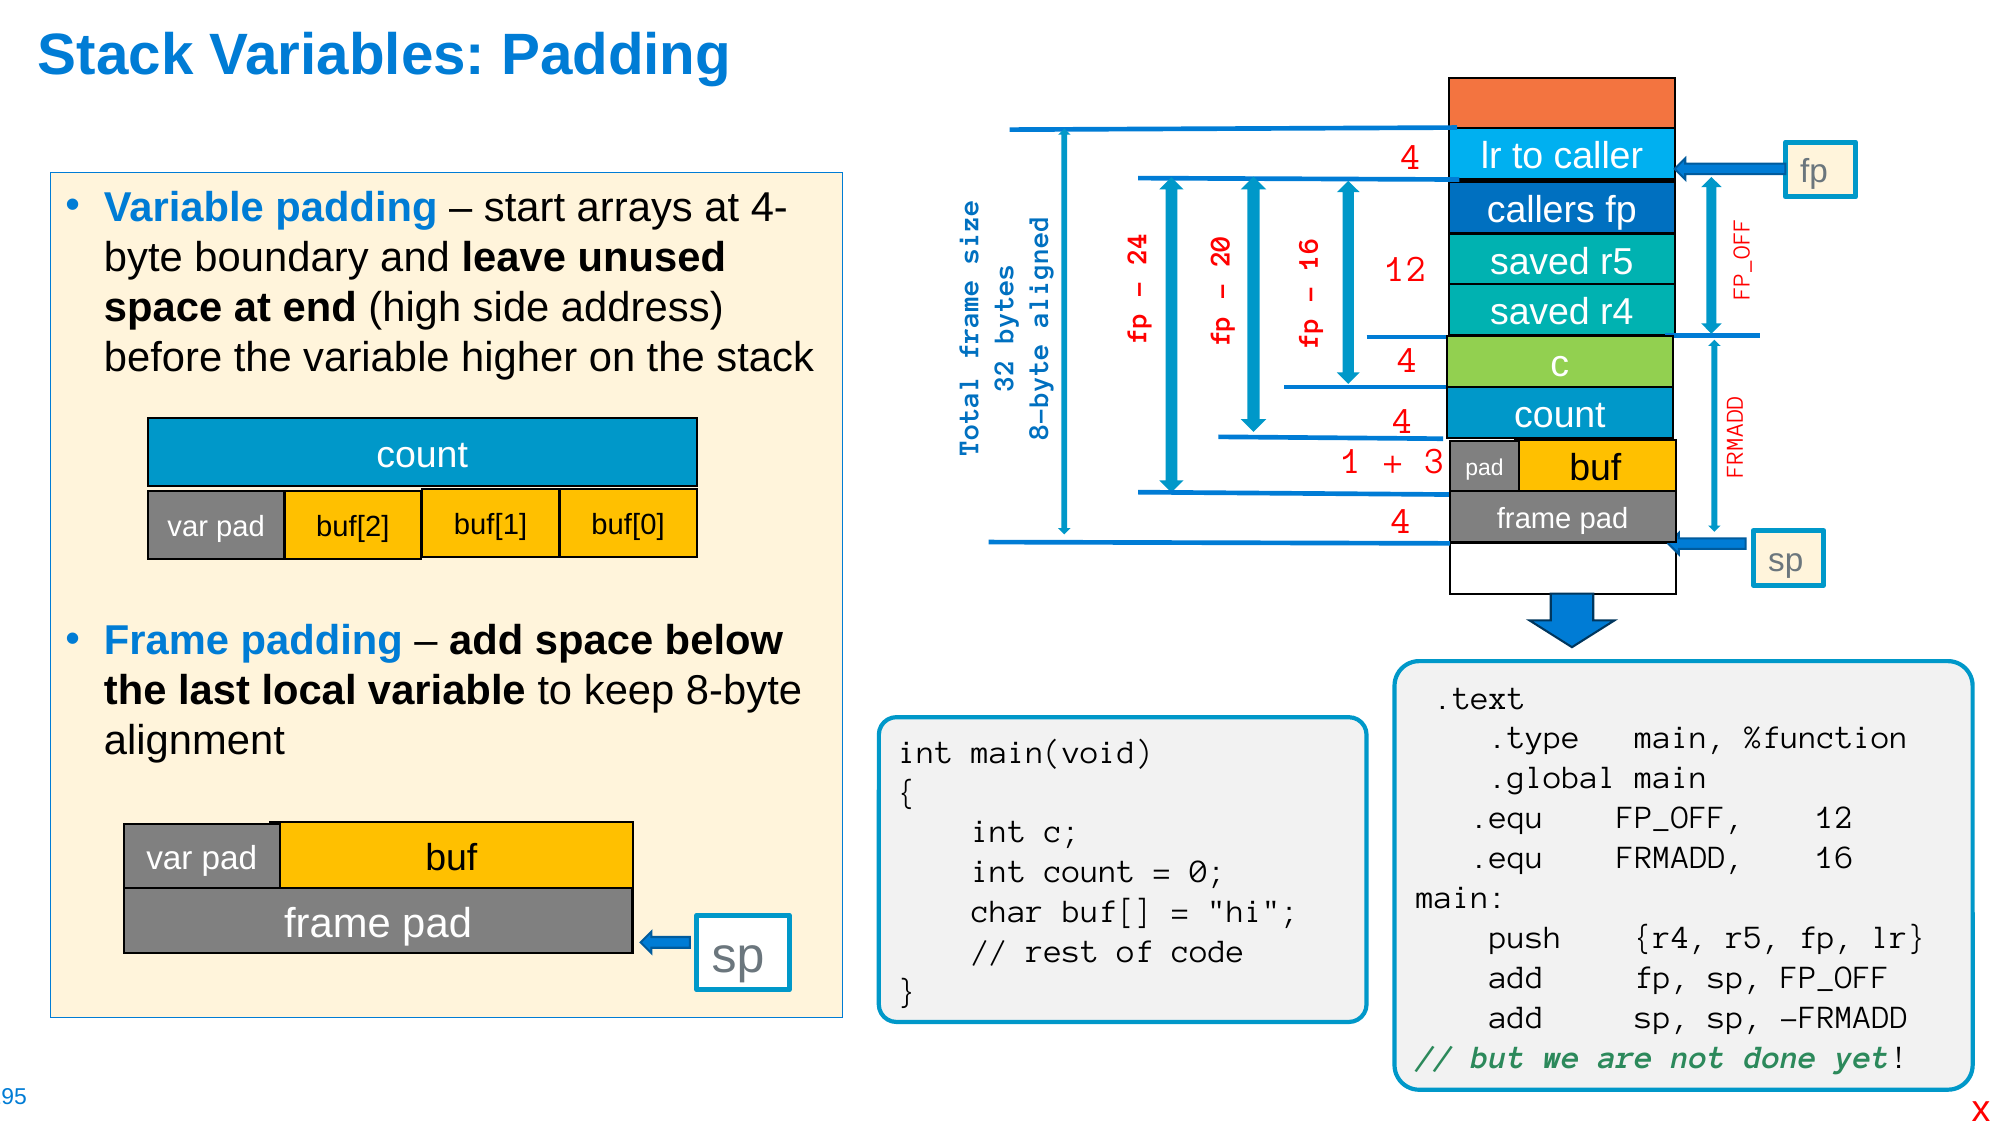

# Stack Variables: Padding

4
lr to caller

fp

Variable padding – start arrays at 4-byte boundary and leave unused space at end (high side address) before the variable higher on the stack

Frame padding – add space below the last local variable to keep 8-byte alignment

callers fp
FP_OFF
saved r5
12
fp - 24
fp - 20
fp - 16
Total frame size
32 bytes
8-byte aligned
saved r4
4
c

count
4
FRMADD
count
buf[0]
buf[1]
var pad
buf[2]
1 + 3
buf
pad
4
frame pad
sp

 .text
    .type   main, %function
    .global main
   .equ    FP_OFF,    12
   .equ    FRMADD,    16
main:
    push    {r4, r5, fp, lr}
    add     fp, sp, FP_OFF
    add     sp, sp, -FRMADD
// but we are not done yet!
int main(void)
{
    int c;
    int count = 0;
    char buf[] = "hi";
    // rest of code
}
buf
var pad
frame pad
sp

x